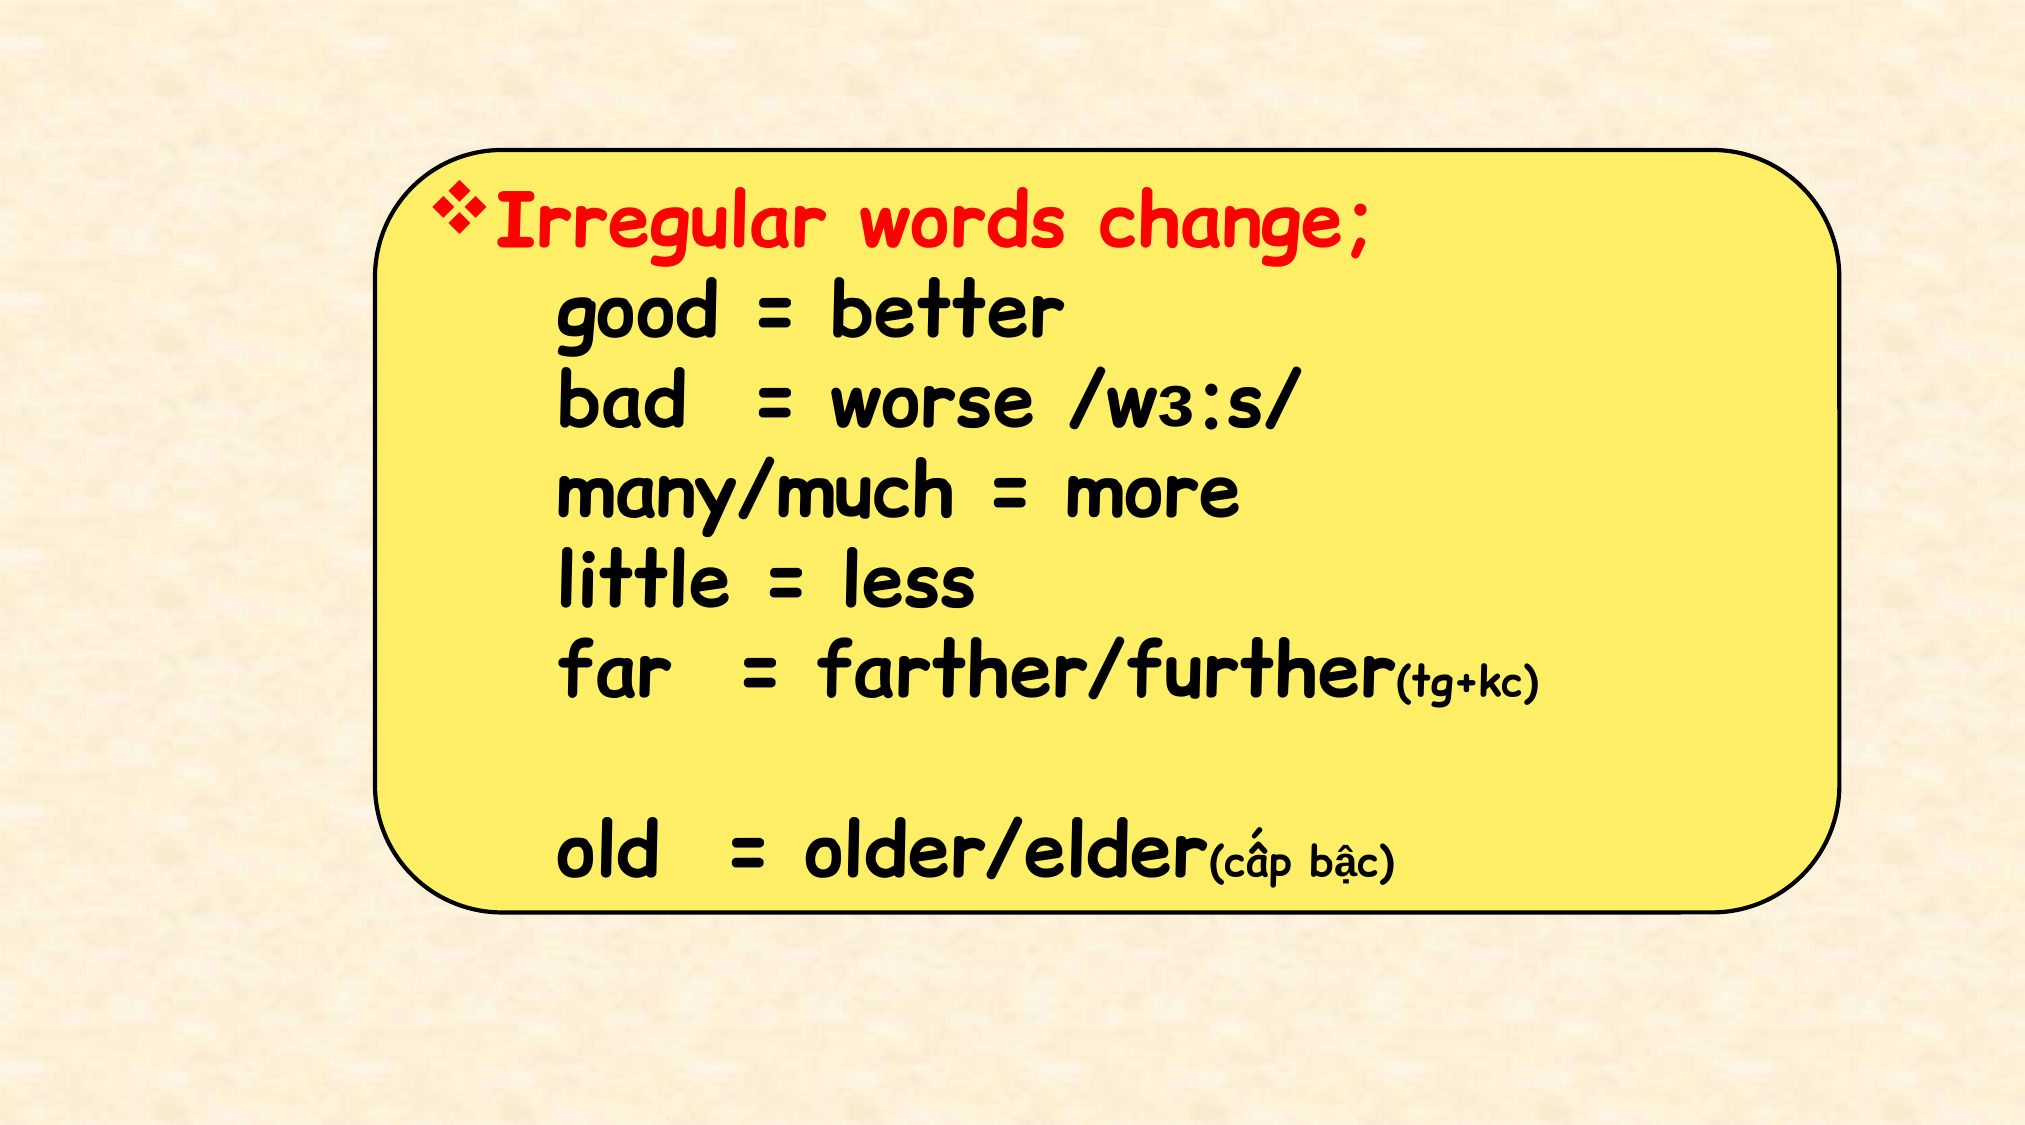

Irregular words change;
    good = better
    bad  = worse /wɜ:s/
    many/much = more
    little = less
    far  = farther/further(tg+kc)
    old  = older/elder(cấp bậc)